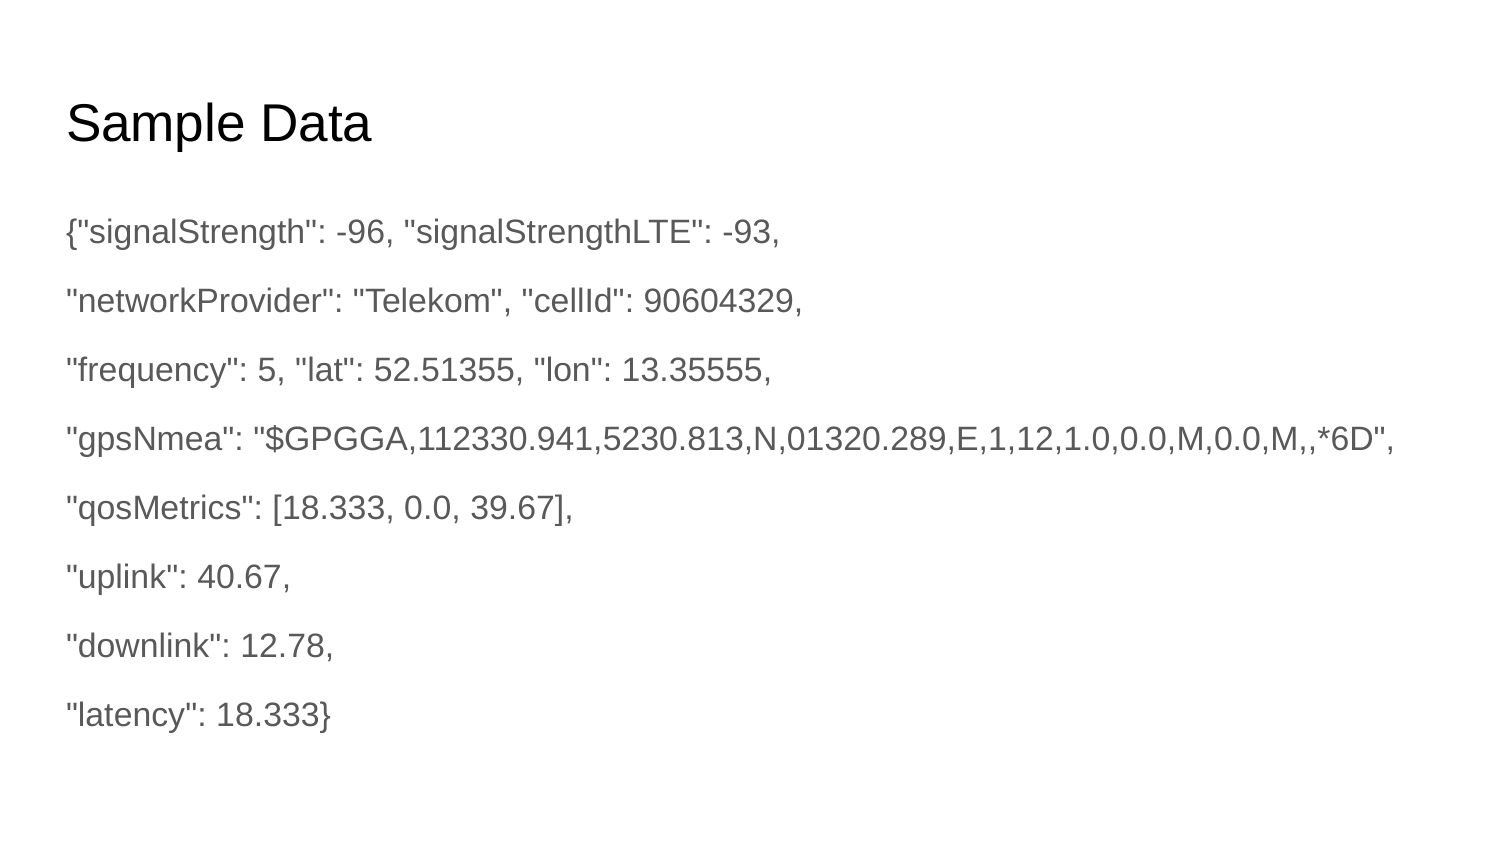

# Sample Data
{"signalStrength": -96, "signalStrengthLTE": -93,
"networkProvider": "Telekom", "cellId": 90604329,
"frequency": 5, "lat": 52.51355, "lon": 13.35555,
"gpsNmea": "$GPGGA,112330.941,5230.813,N,01320.289,E,1,12,1.0,0.0,M,0.0,M,,*6D",
"qosMetrics": [18.333, 0.0, 39.67],
"uplink": 40.67,
"downlink": 12.78,
"latency": 18.333}